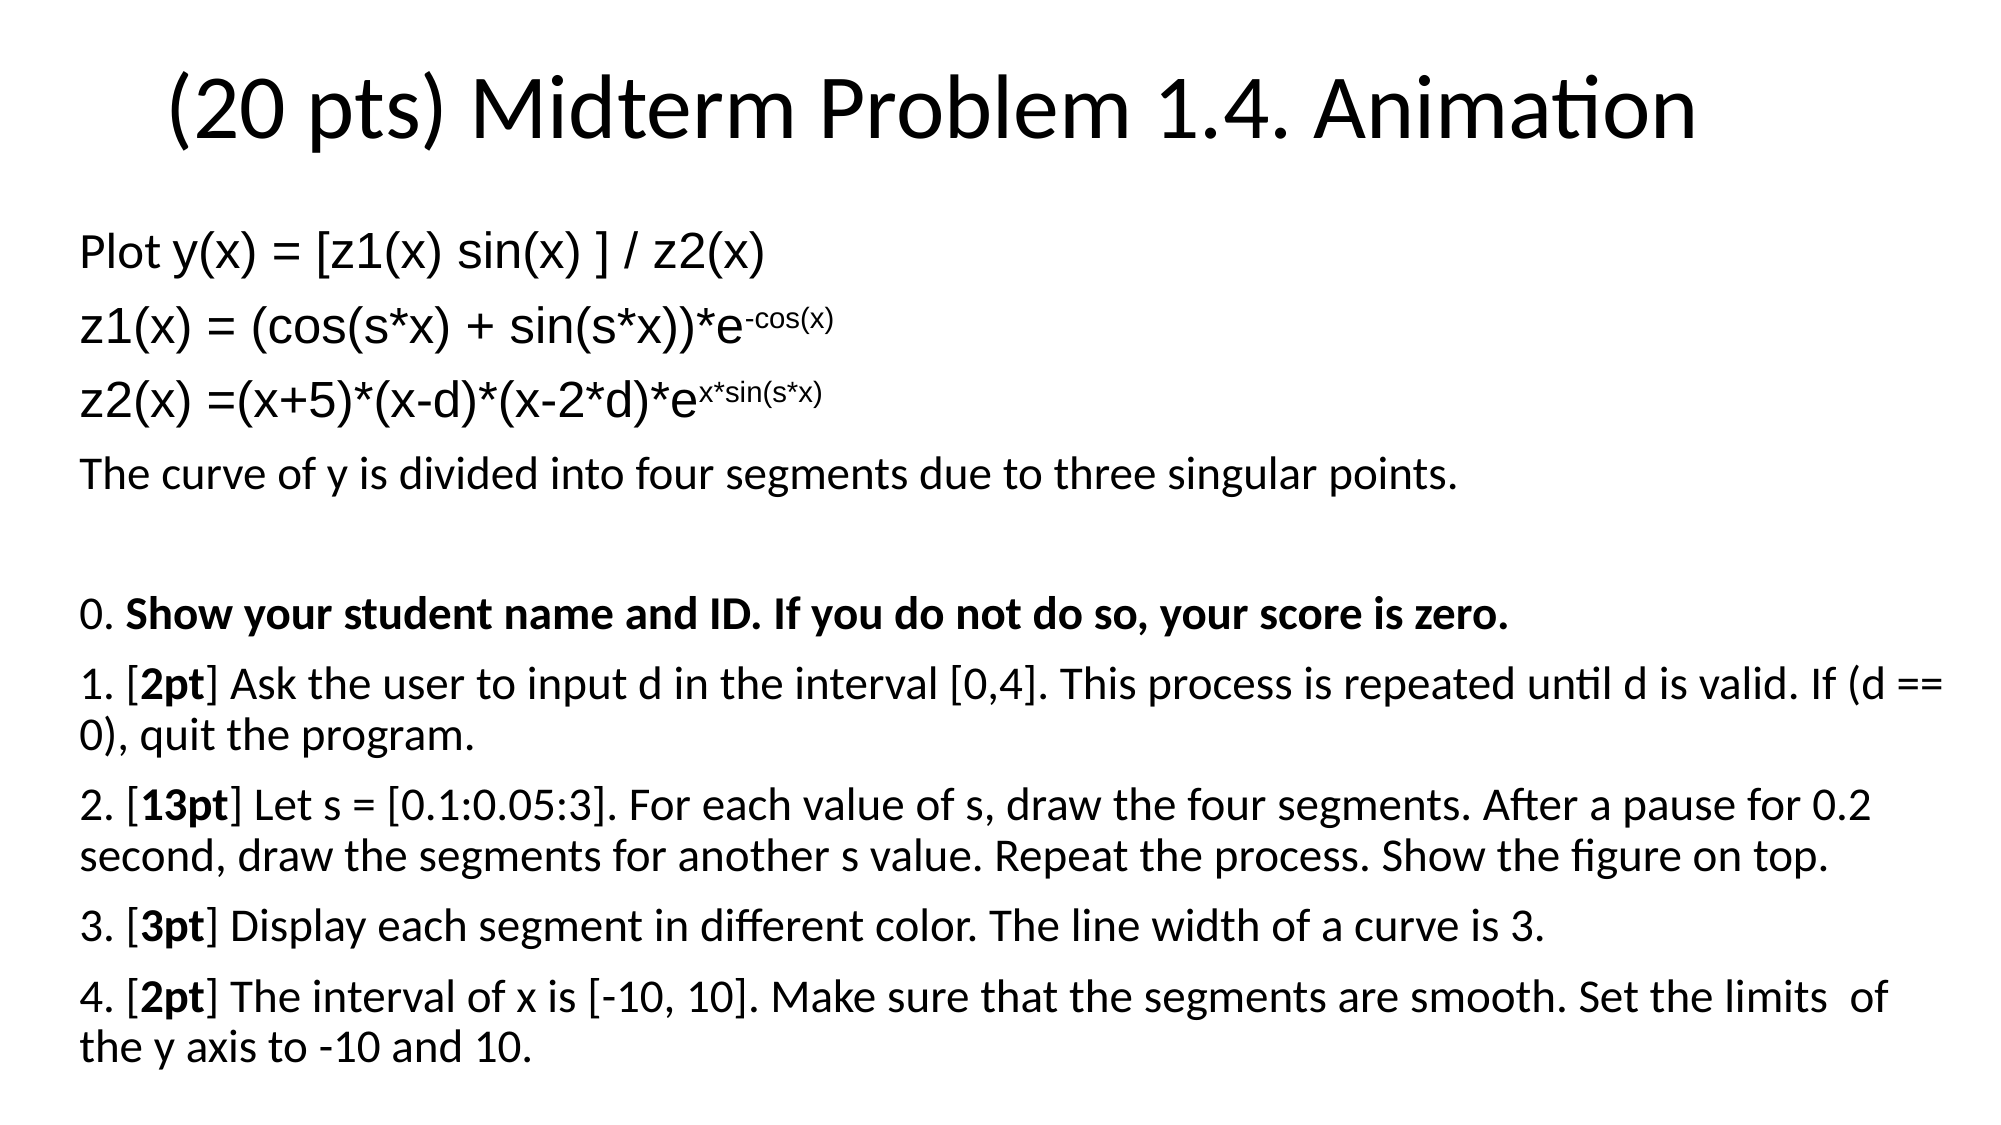

# (20 pts) Midterm Problem 1.4. Animation
Plot y(x) = [z1(x) sin(x) ] / z2(x)
z1(x) = (cos(s*x) + sin(s*x))*e-cos(x)
z2(x) =(x+5)*(x-d)*(x-2*d)*ex*sin(s*x)
The curve of y is divided into four segments due to three singular points.

0. Show your student name and ID. If you do not do so, your score is zero.
1. [2pt] Ask the user to input d in the interval [0,4]. This process is repeated until d is valid. If (d == 0), quit the program.
2. [13pt] Let s = [0.1:0.05:3]. For each value of s, draw the four segments. After a pause for 0.2 second, draw the segments for another s value. Repeat the process. Show the figure on top.
3. [3pt] Display each segment in different color. The line width of a curve is 3.
4. [2pt] The interval of x is [-10, 10]. Make sure that the segments are smooth. Set the limits  of the y axis to -10 and 10.